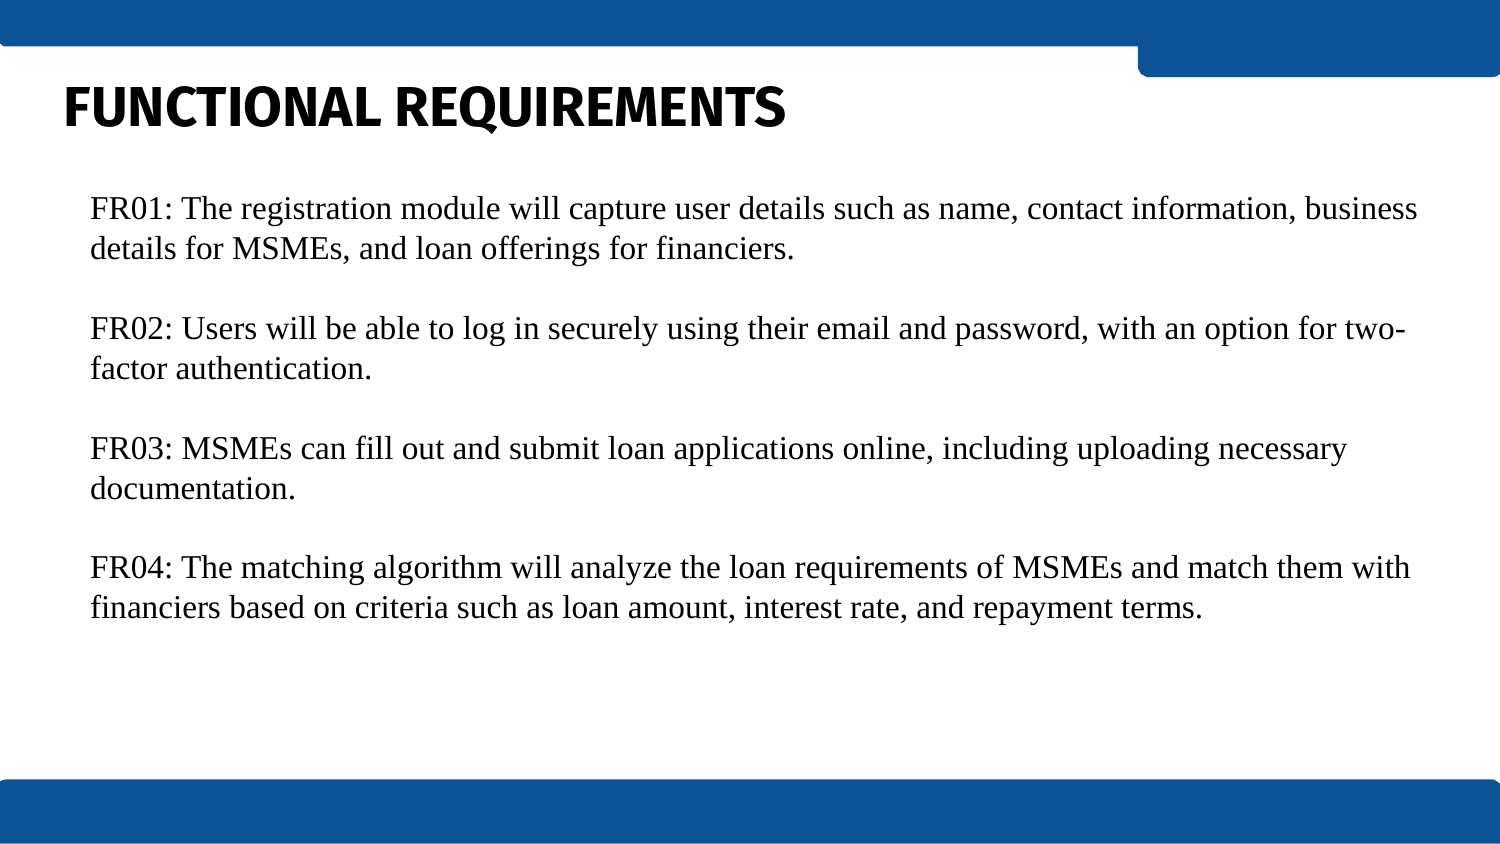

# FUNCTIONAL REQUIREMENTS
FR01: The registration module will capture user details such as name, contact information, business details for MSMEs, and loan offerings for financiers.

FR02: Users will be able to log in securely using their email and password, with an option for two-factor authentication.

FR03: MSMEs can fill out and submit loan applications online, including uploading necessary documentation.

FR04: The matching algorithm will analyze the loan requirements of MSMEs and match them with financiers based on criteria such as loan amount, interest rate, and repayment terms.